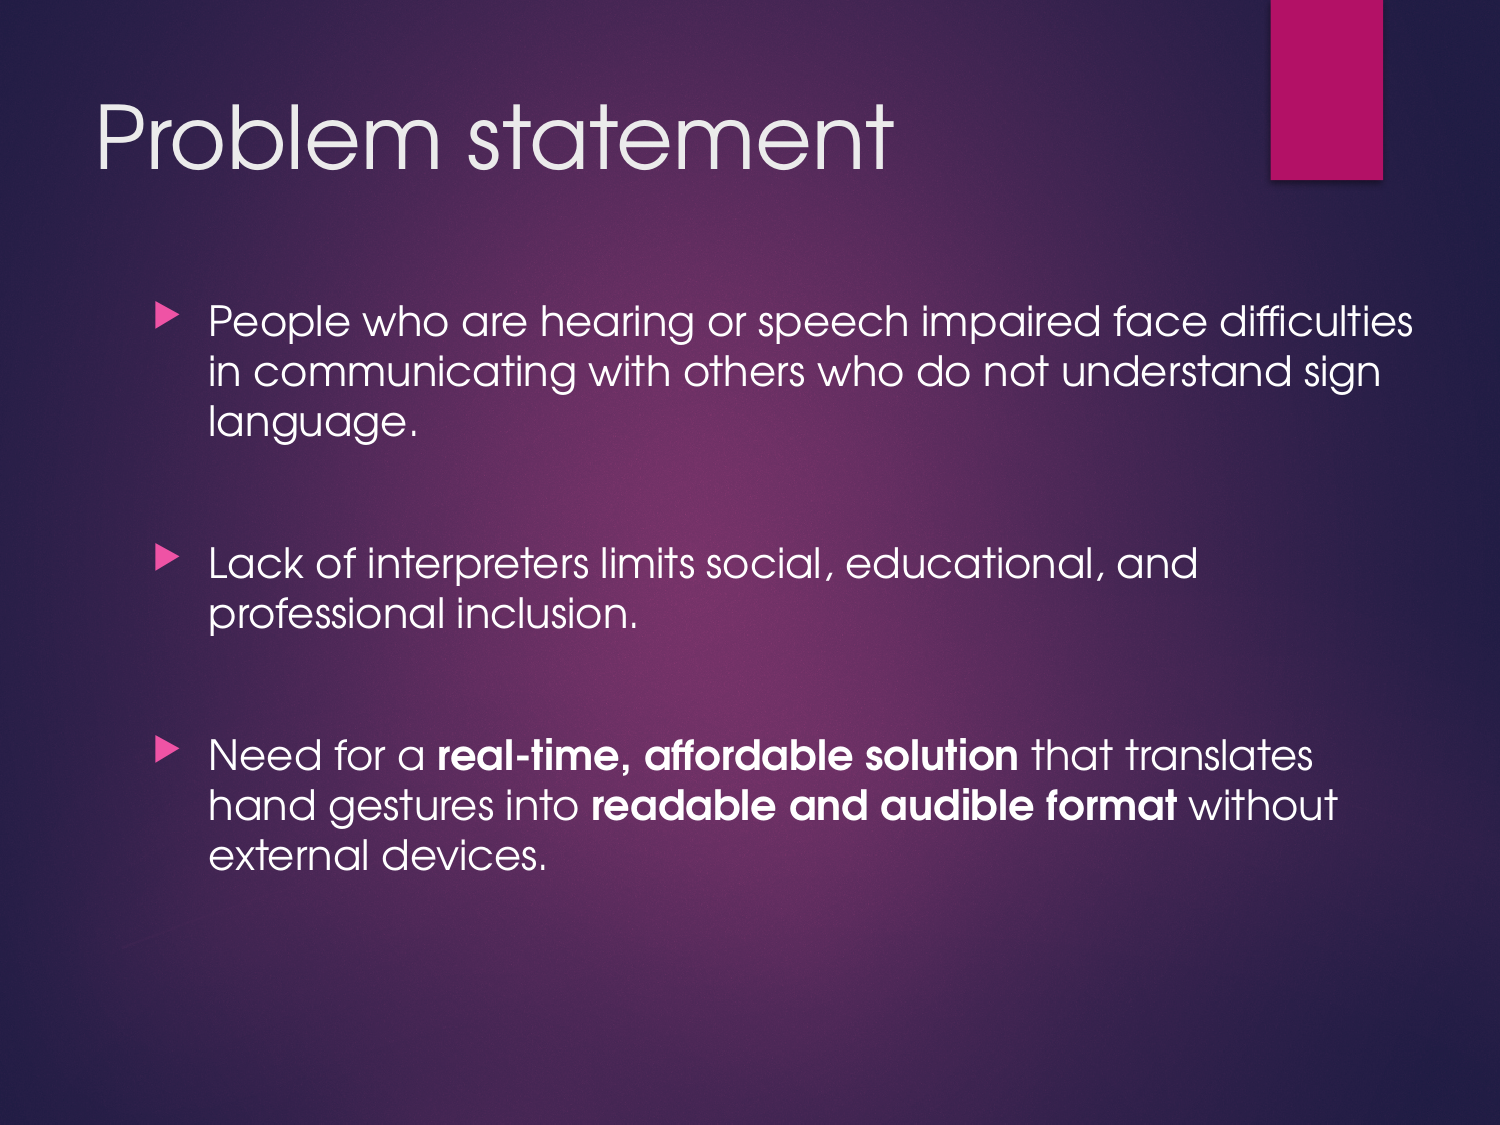

# Problem statement
People who are hearing or speech impaired face difficulties in communicating with others who do not understand sign language.

Lack of interpreters limits social, educational, and professional inclusion.

Need for a real-time, affordable solution that translates hand gestures into readable and audible format without external devices.